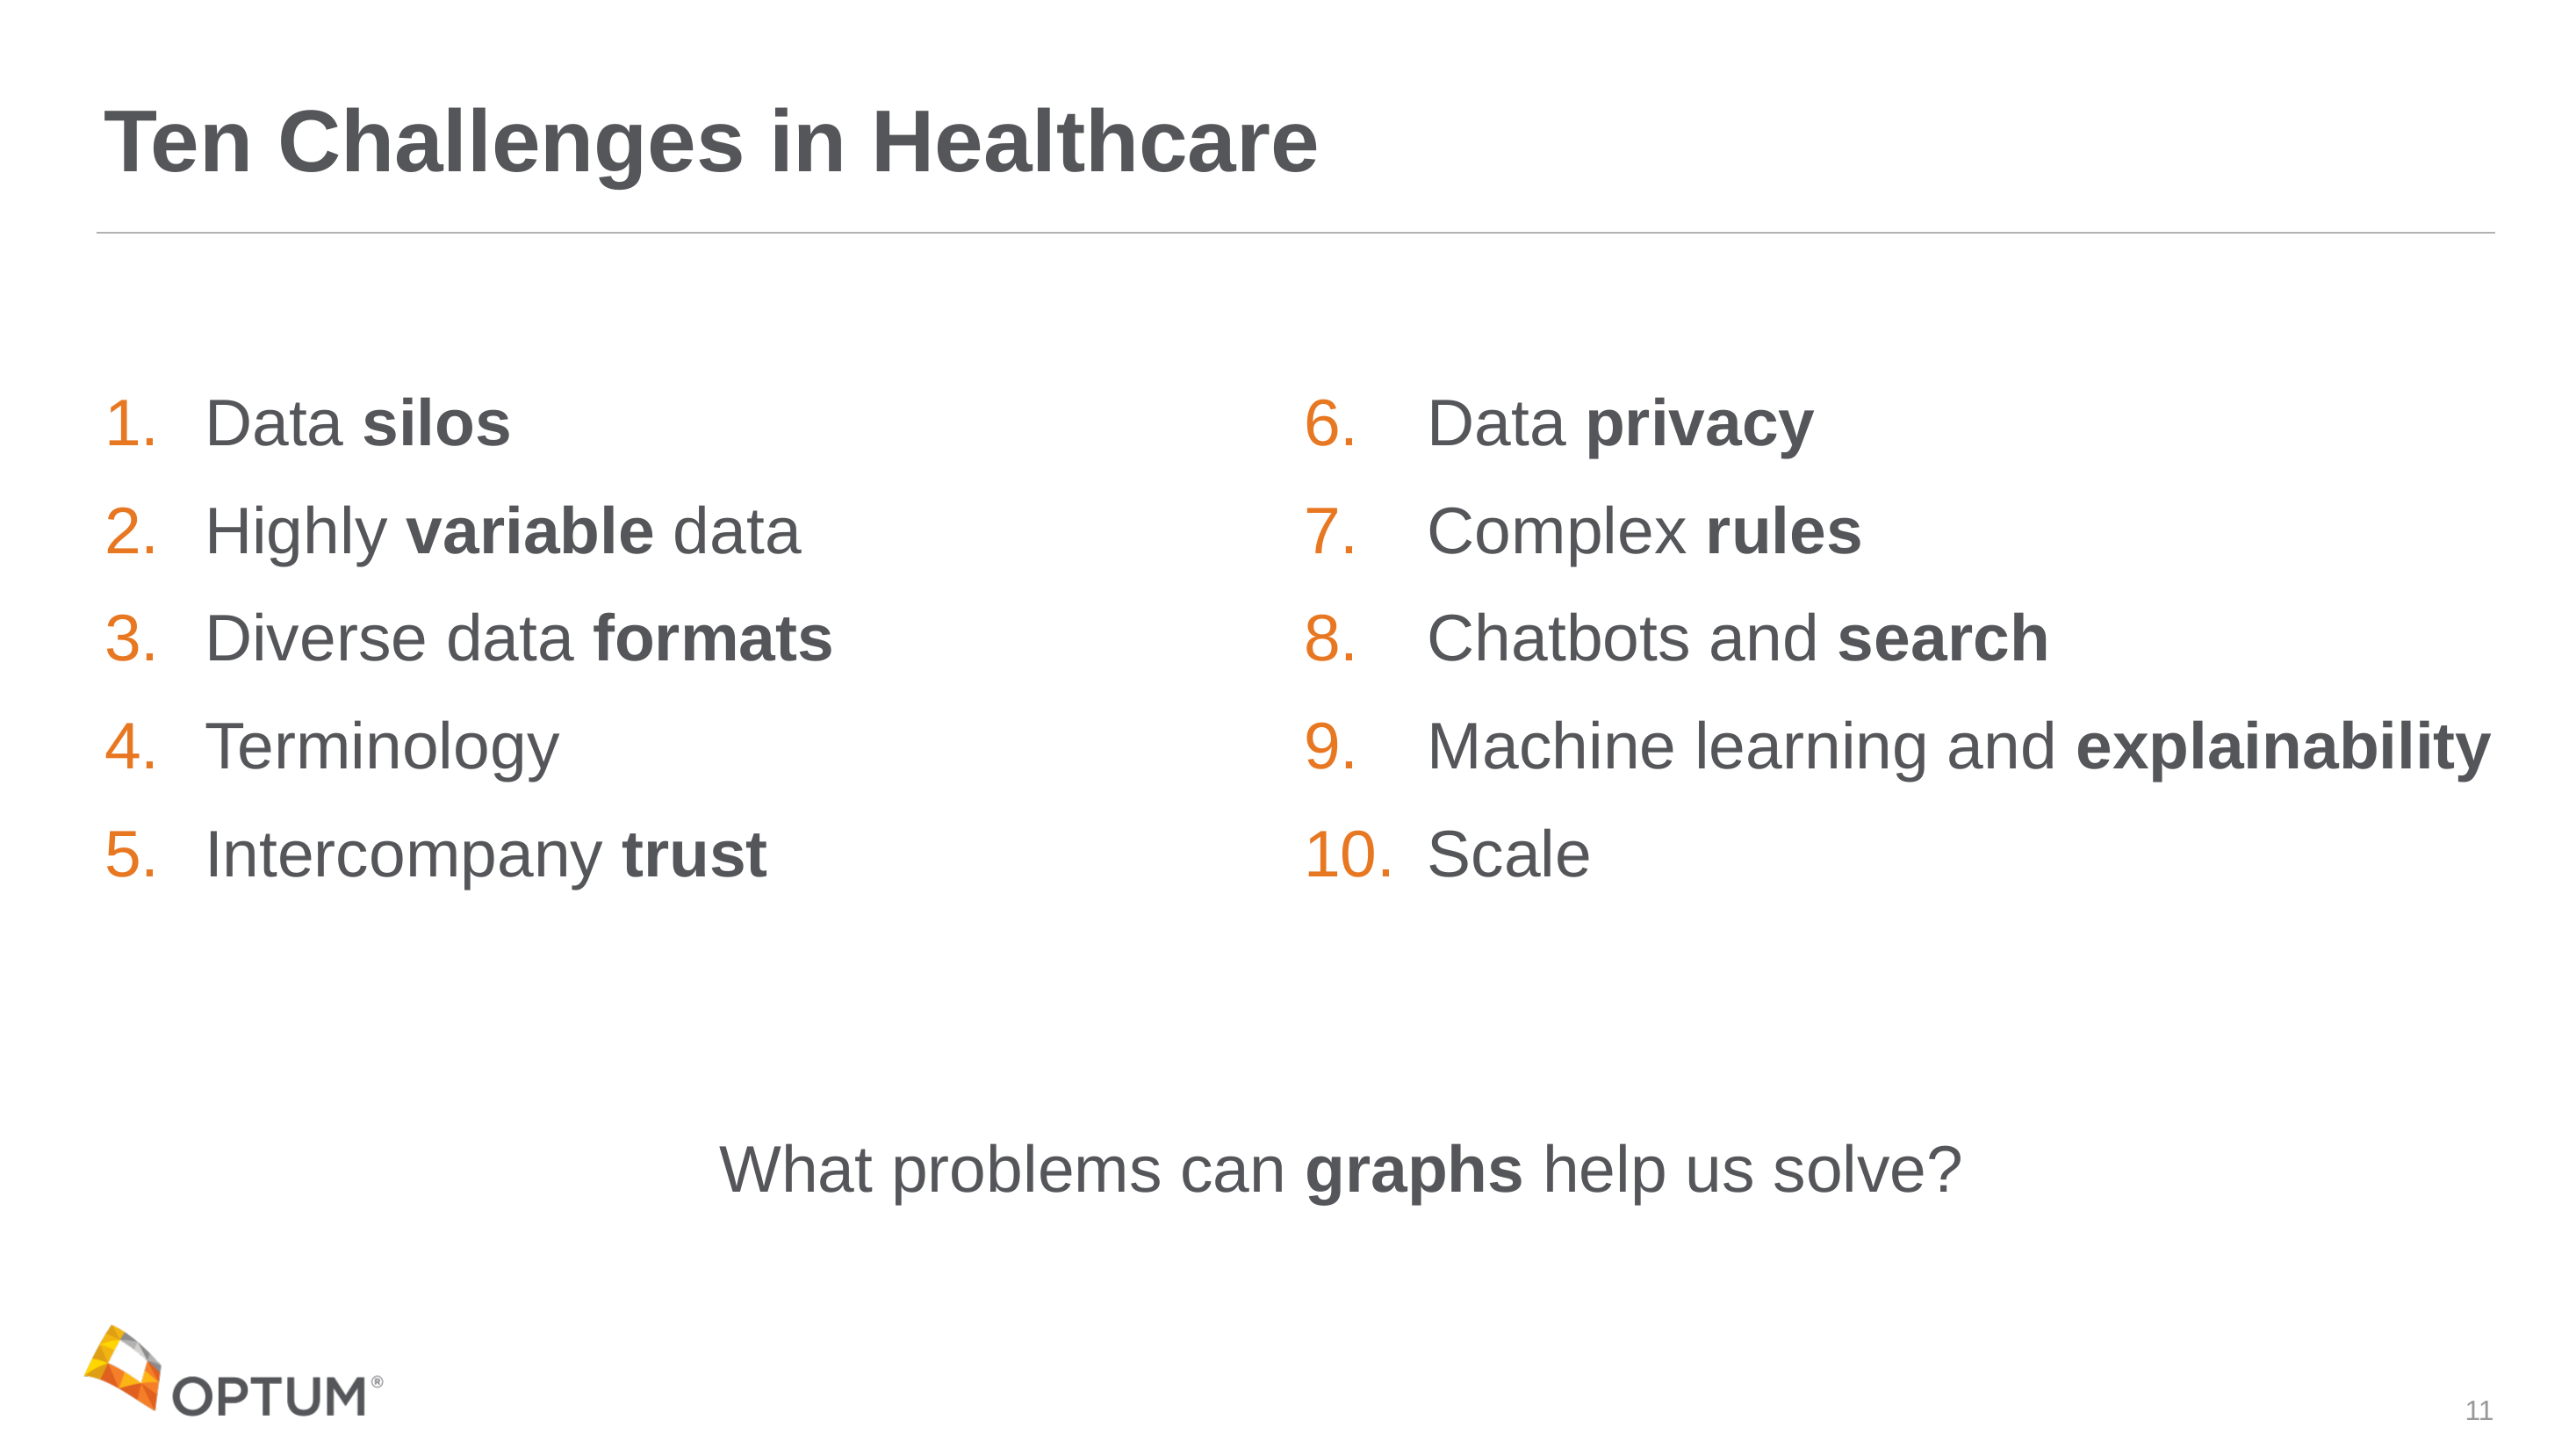

# Ten Challenges in Healthcare
Data silos
Highly variable data
Diverse data formats
Terminology
Intercompany trust
Data privacy
Complex rules
Chatbots and search
Machine learning and explainability
Scale

What problems can graphs help us solve?
11